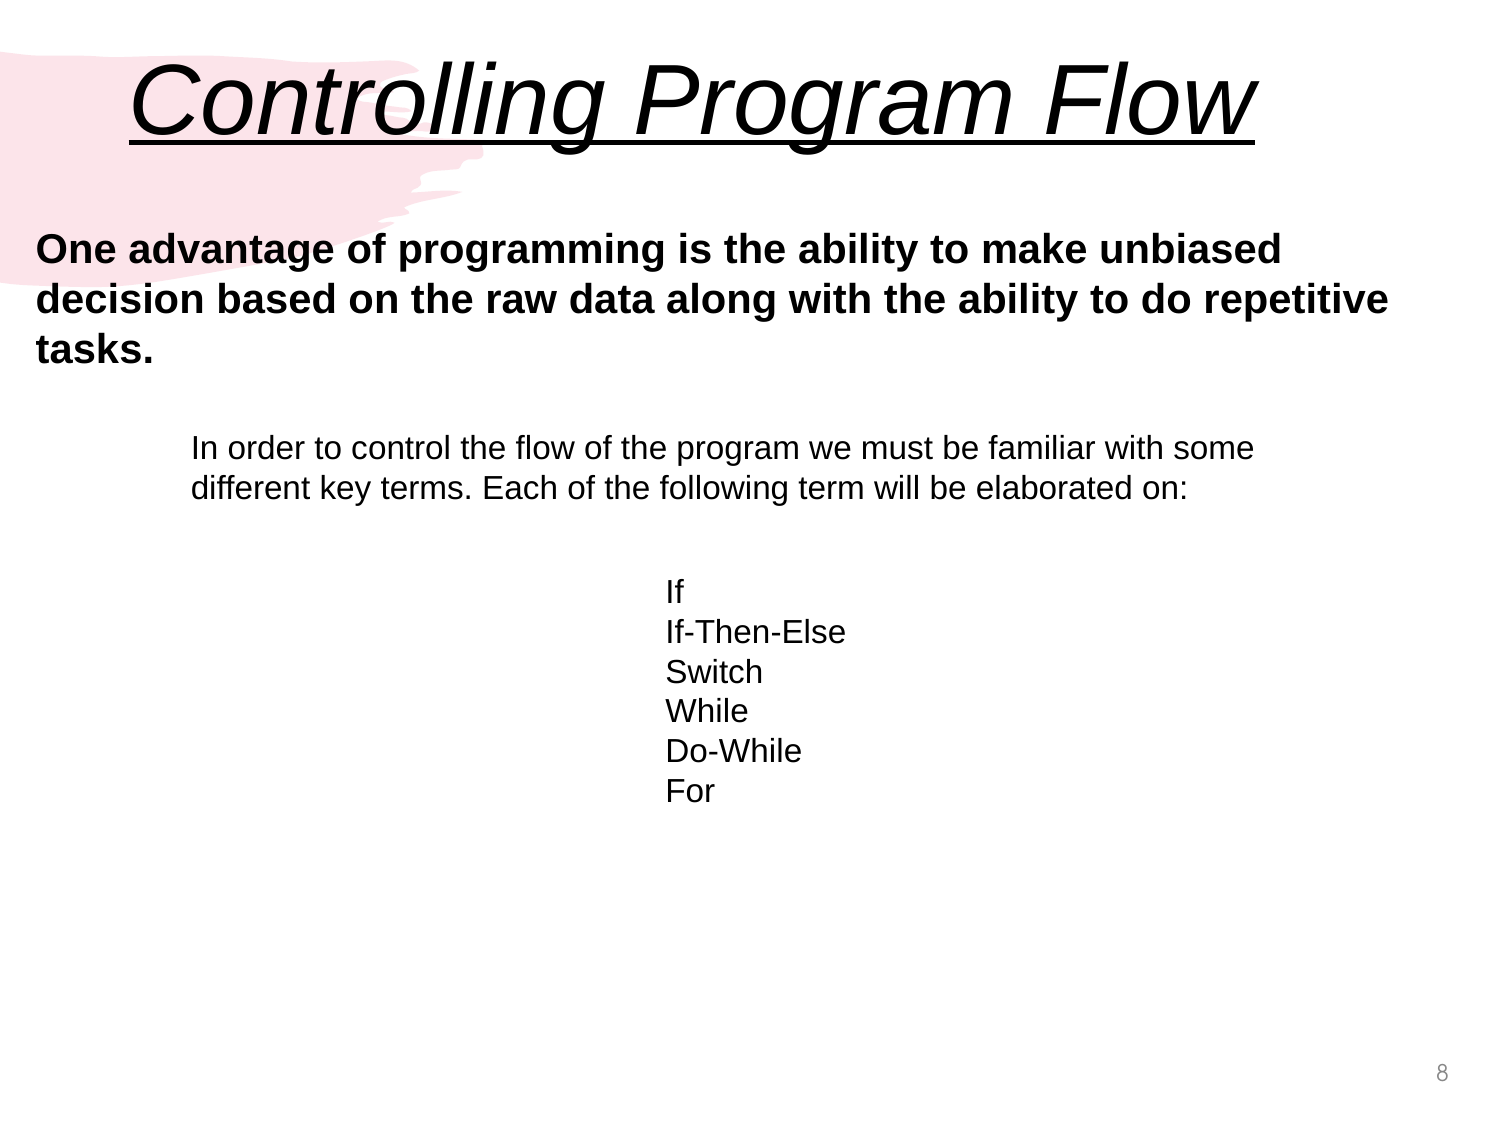

# Controlling Program Flow
One advantage of programming is the ability to make unbiased decision based on the raw data along with the ability to do repetitive tasks.
In order to control the flow of the program we must be familiar with some different key terms. Each of the following term will be elaborated on:
If
If-Then-Else
Switch
While
Do-While
For
8